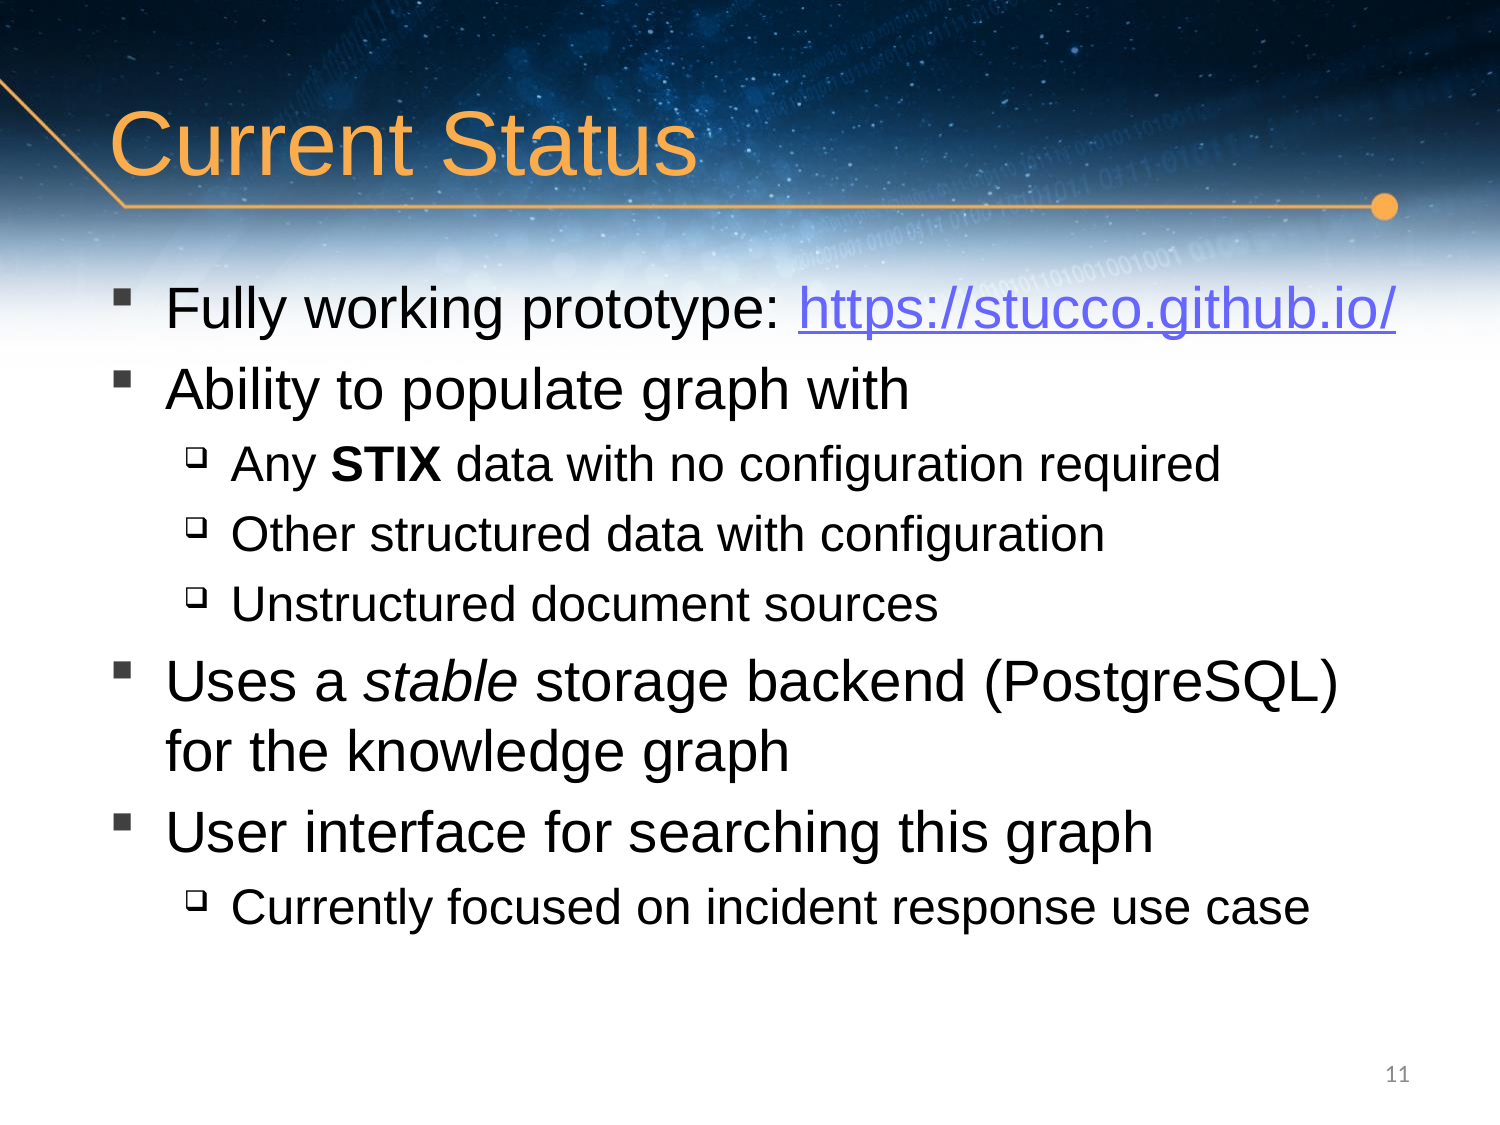

# Current Status
Fully working prototype: https://stucco.github.io/
Ability to populate graph with
Any STIX data with no configuration required
Other structured data with configuration
Unstructured document sources
Uses a stable storage backend (PostgreSQL)
for the knowledge graph
User interface for searching this graph
Currently focused on incident response use case
11